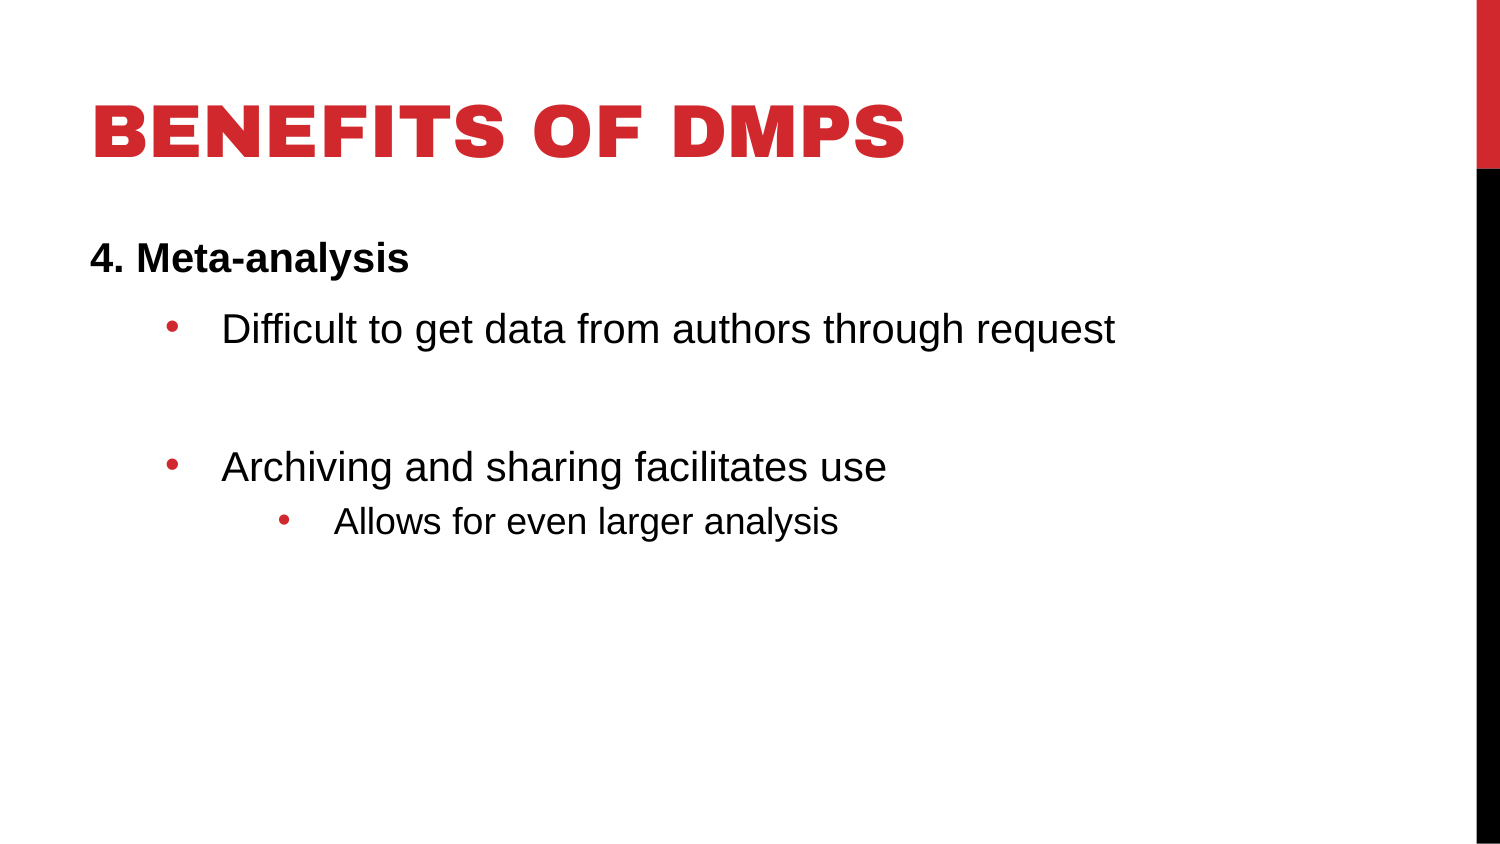

# Benefits of DMPs
4. Meta-analysis
Difficult to get data from authors through request

Archiving and sharing facilitates use
Allows for even larger analysis